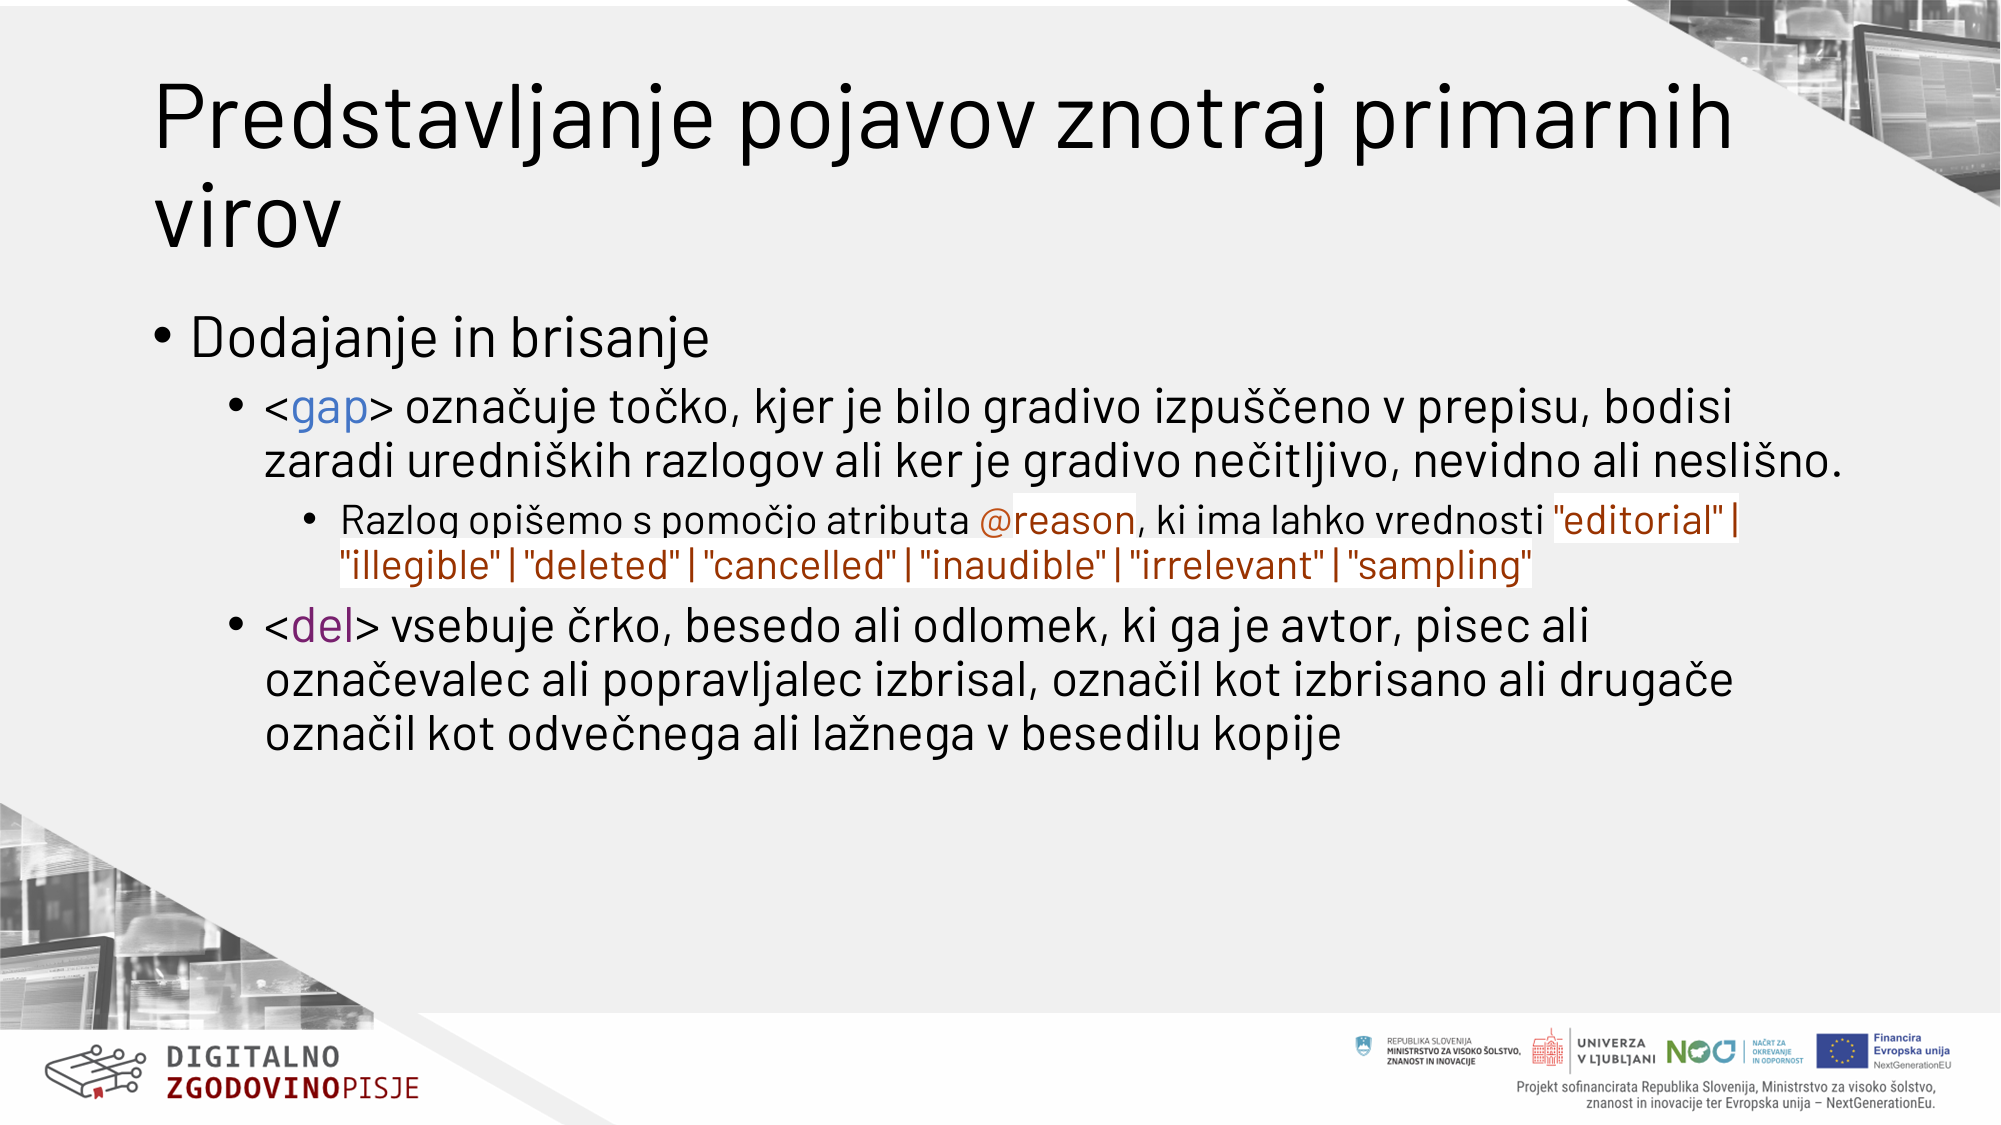

# Predstavljanje pojavov znotraj primarnih virov
Dodajanje in brisanje
<gap> označuje točko, kjer je bilo gradivo izpuščeno v prepisu, bodisi zaradi uredniških razlogov ali ker je gradivo nečitljivo, nevidno ali neslišno.
Razlog opišemo s pomočjo atributa @reason, ki ima lahko vrednosti "editorial" | "illegible" | "deleted" | "cancelled" | "inaudible" | "irrelevant" | "sampling"
<del> vsebuje črko, besedo ali odlomek, ki ga je avtor, pisec ali označevalec ali popravljalec izbrisal, označil kot izbrisano ali drugače označil kot odvečnega ali lažnega v besedilu kopije